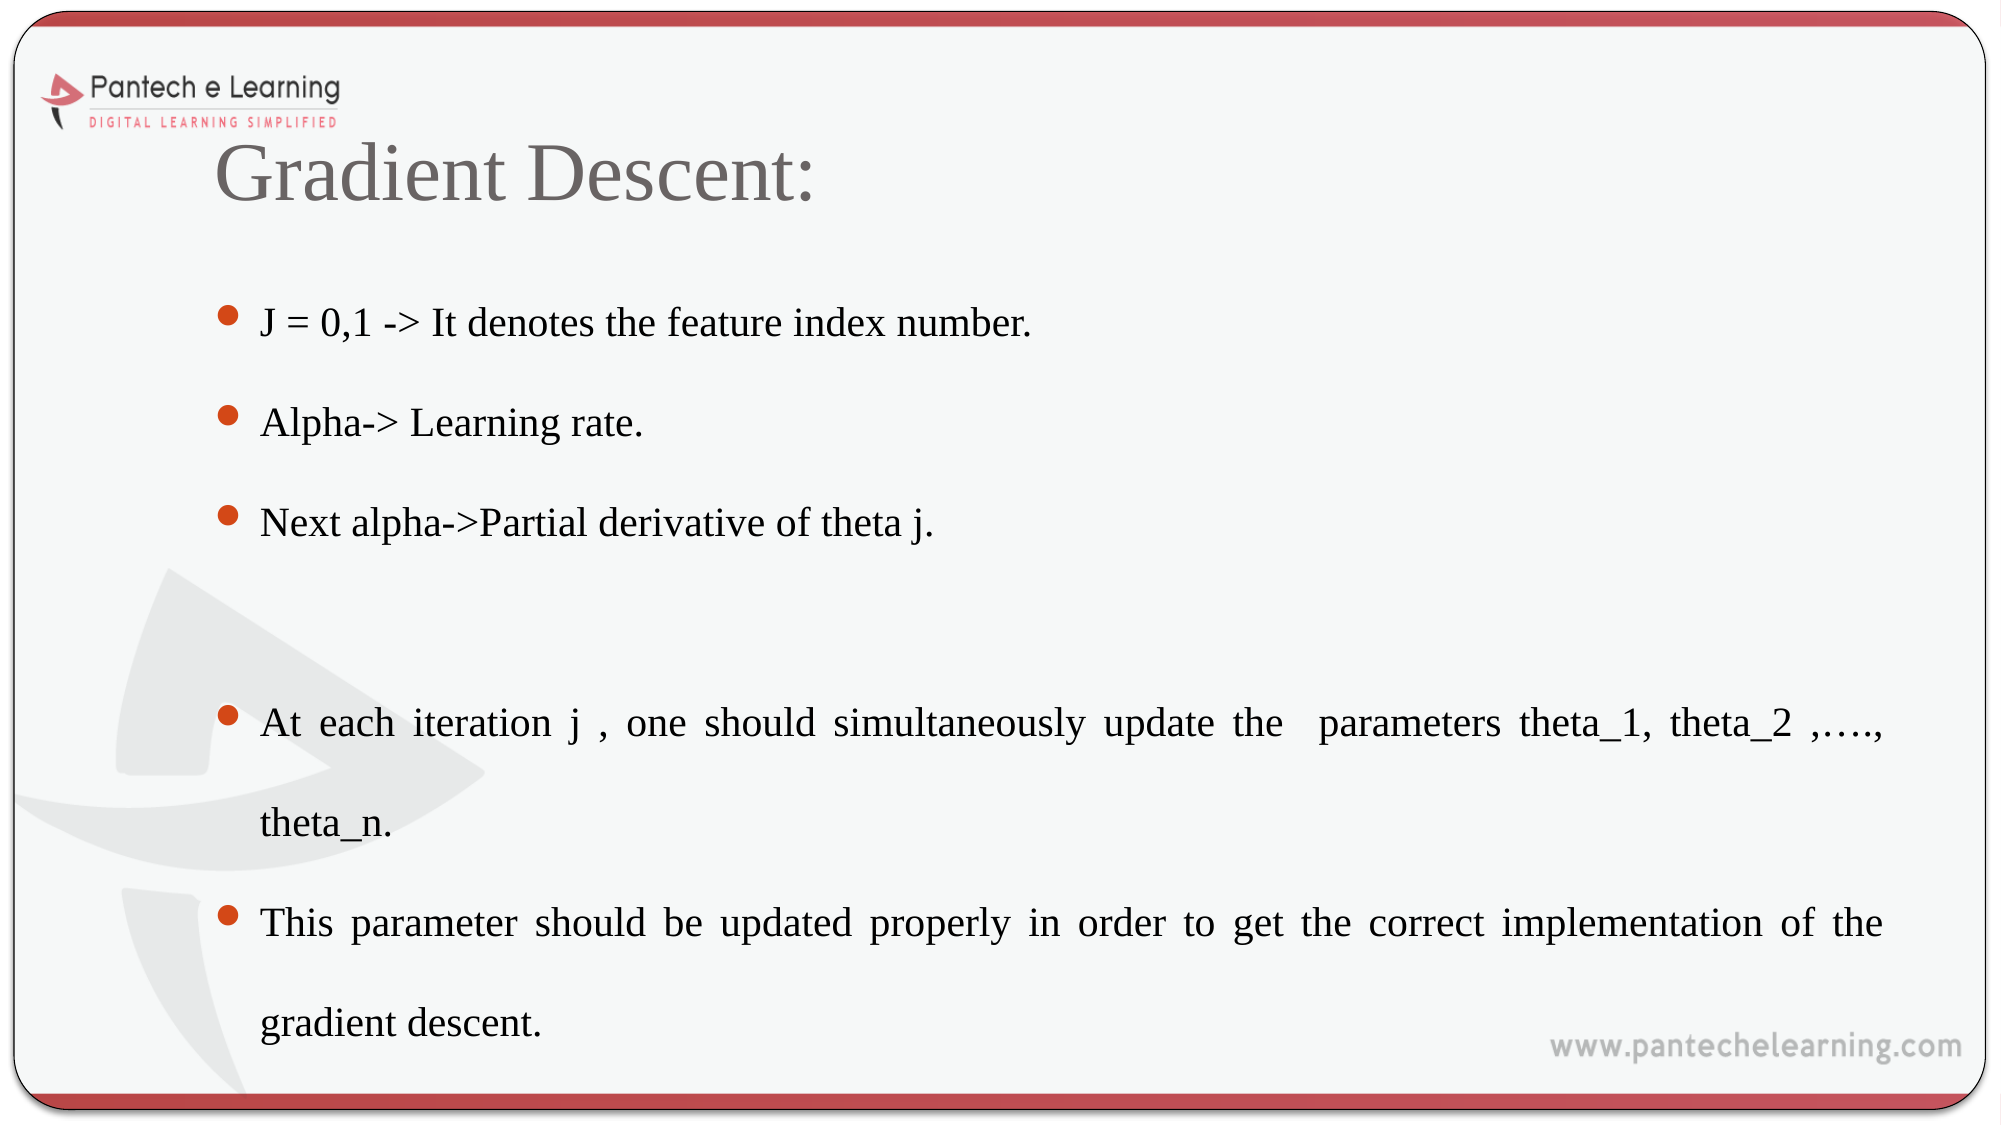

# Gradient Descent:
J = 0,1 -> It denotes the feature index number.
Alpha-> Learning rate.
Next alpha->Partial derivative of theta j.

At each iteration j , one should simultaneously update the  parameters theta_1, theta_2 ,…., theta_n.
This parameter should be updated properly in order to get the correct implementation of the gradient descent.